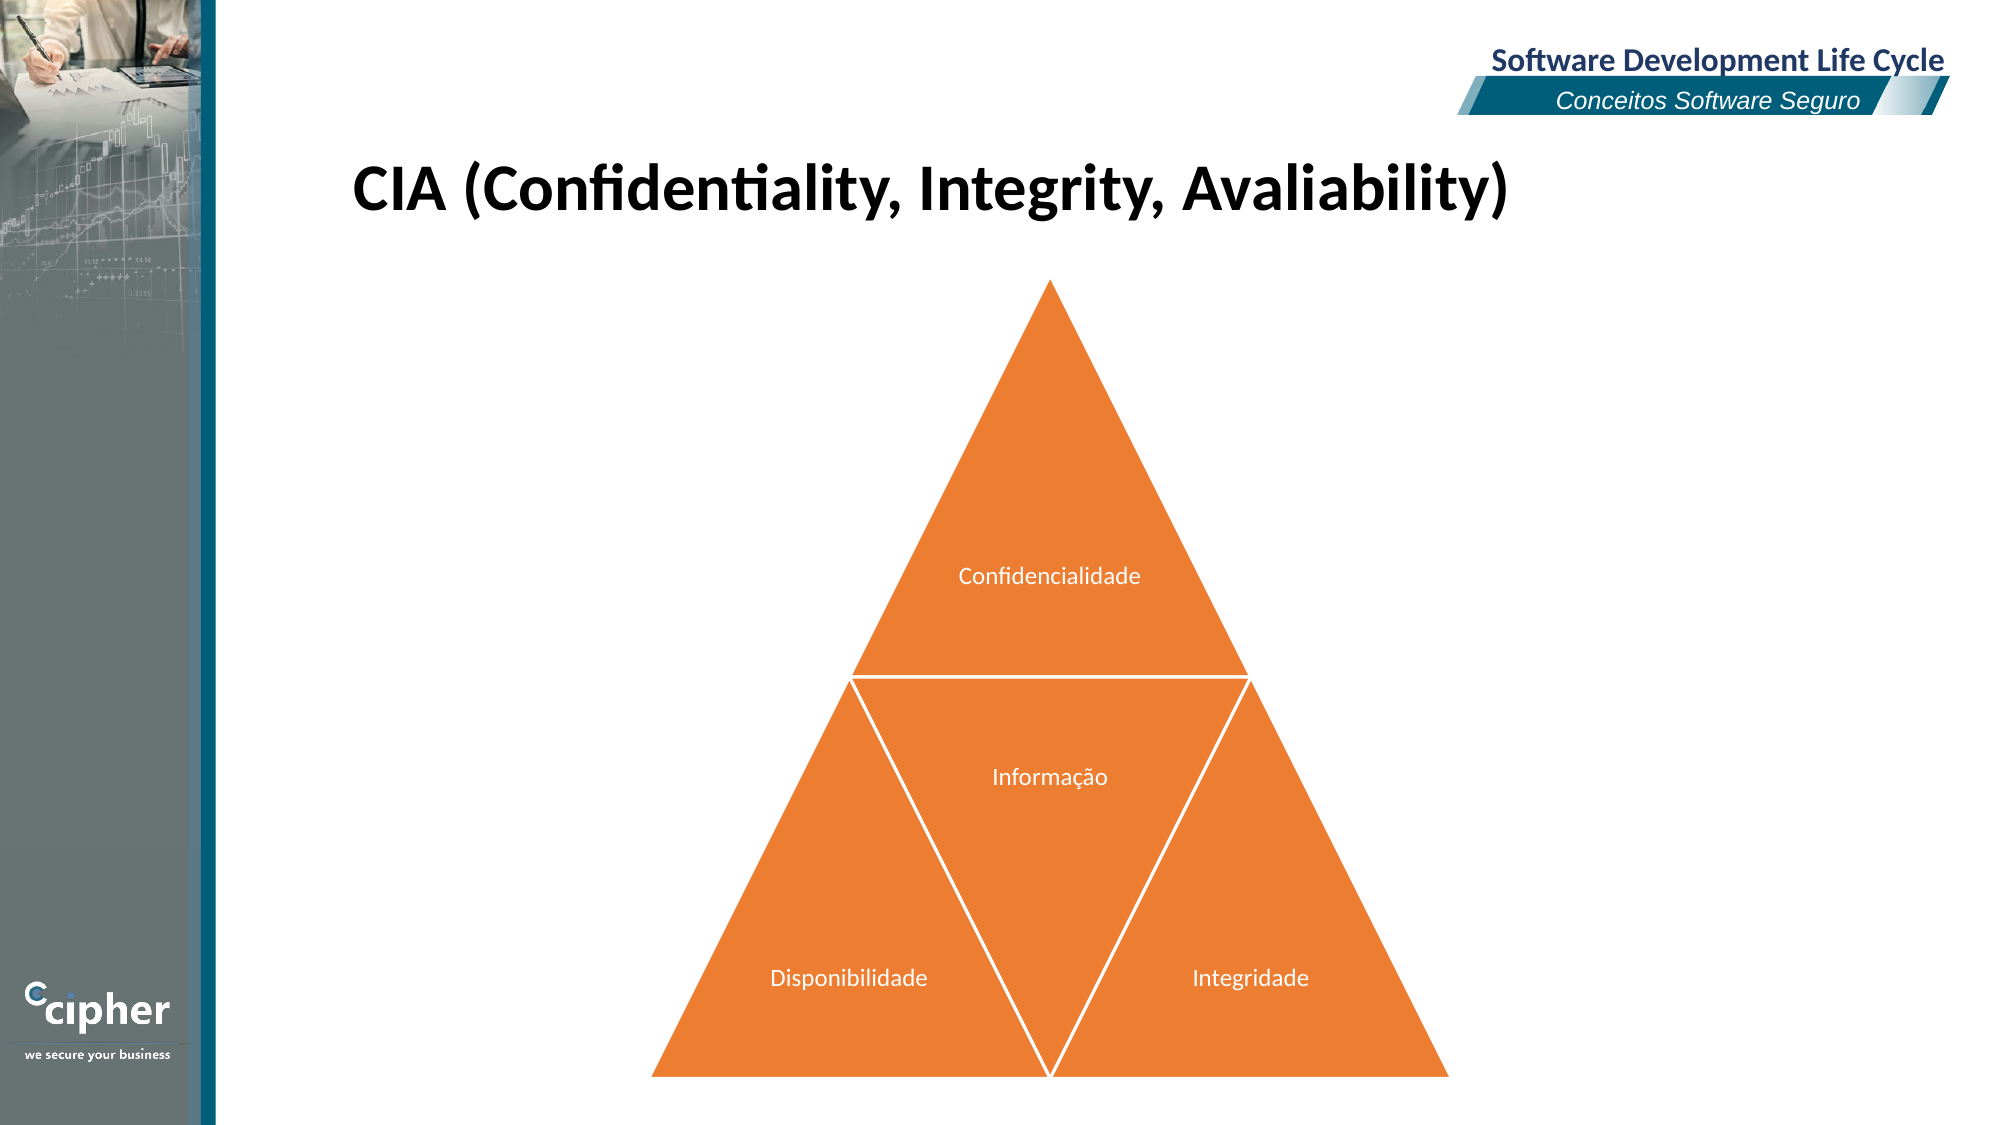

Software Development Life Cycle
Conceitos Software Seguro

CIA (Confidentiality, Integrity, Avaliability)
Confidencialidade
Disponibilidade
Informação
Integridade